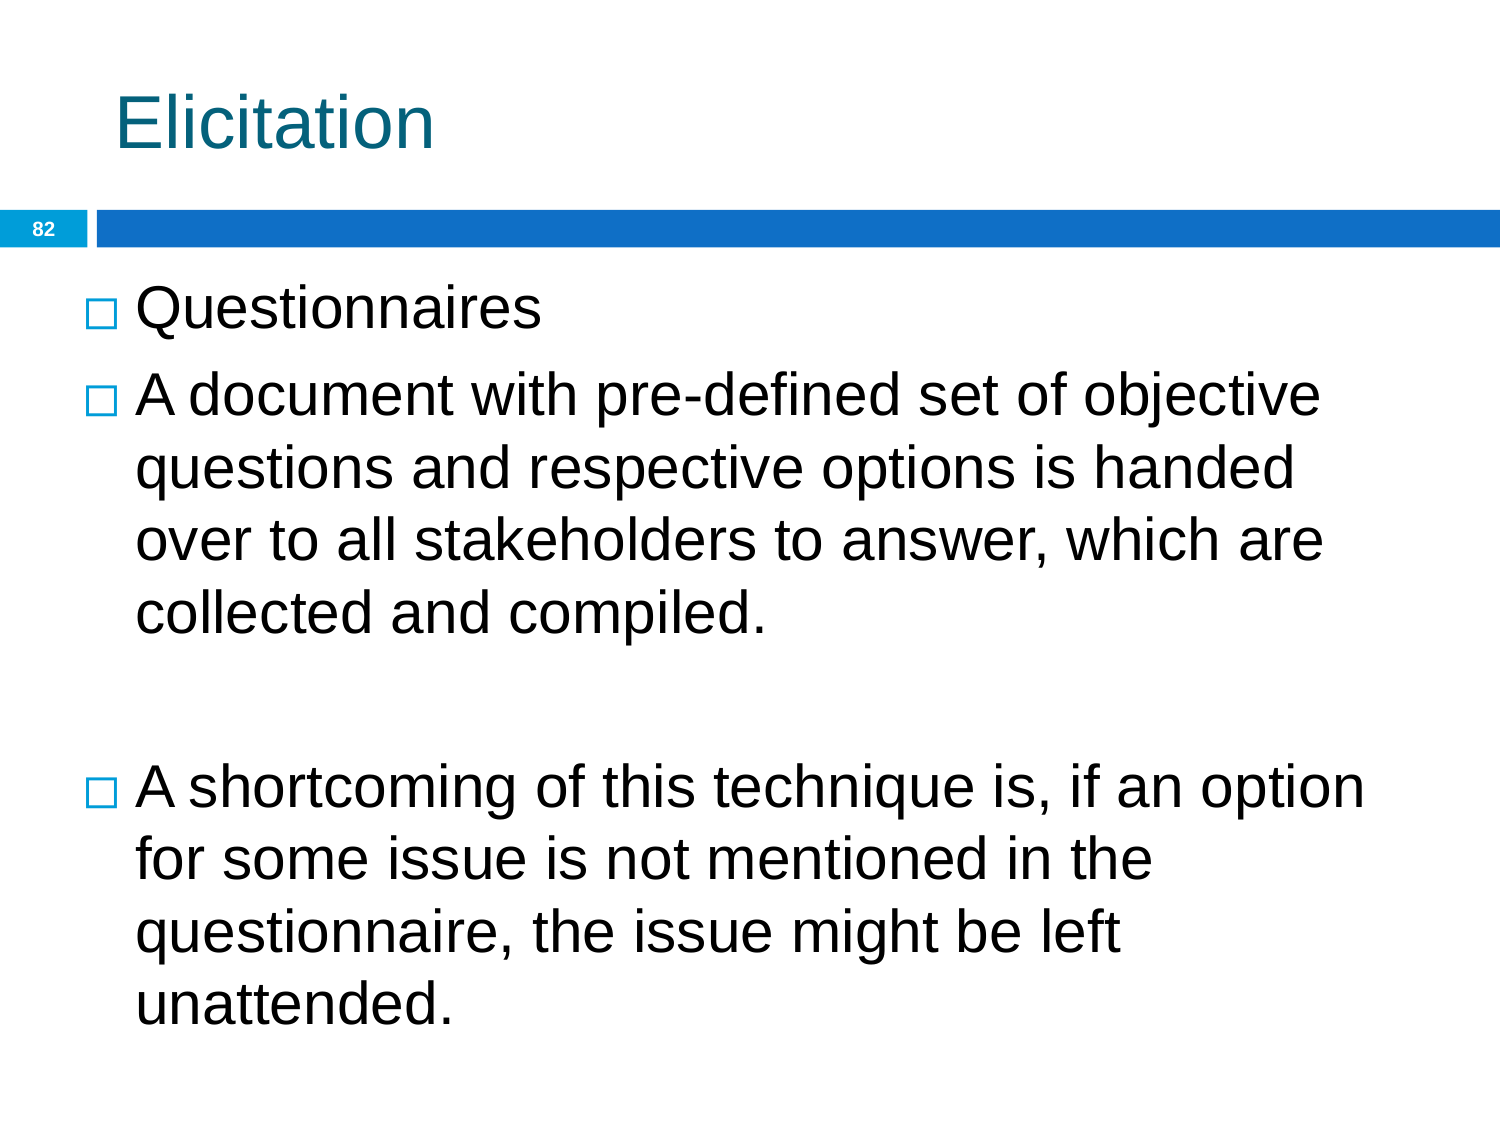

# Elicitation
82
Questionnaires
A document with pre-defined set of objective questions and respective options is handed over to all stakeholders to answer, which are collected and compiled.

A shortcoming of this technique is, if an option for some issue is not mentioned in the questionnaire, the issue might be left unattended.